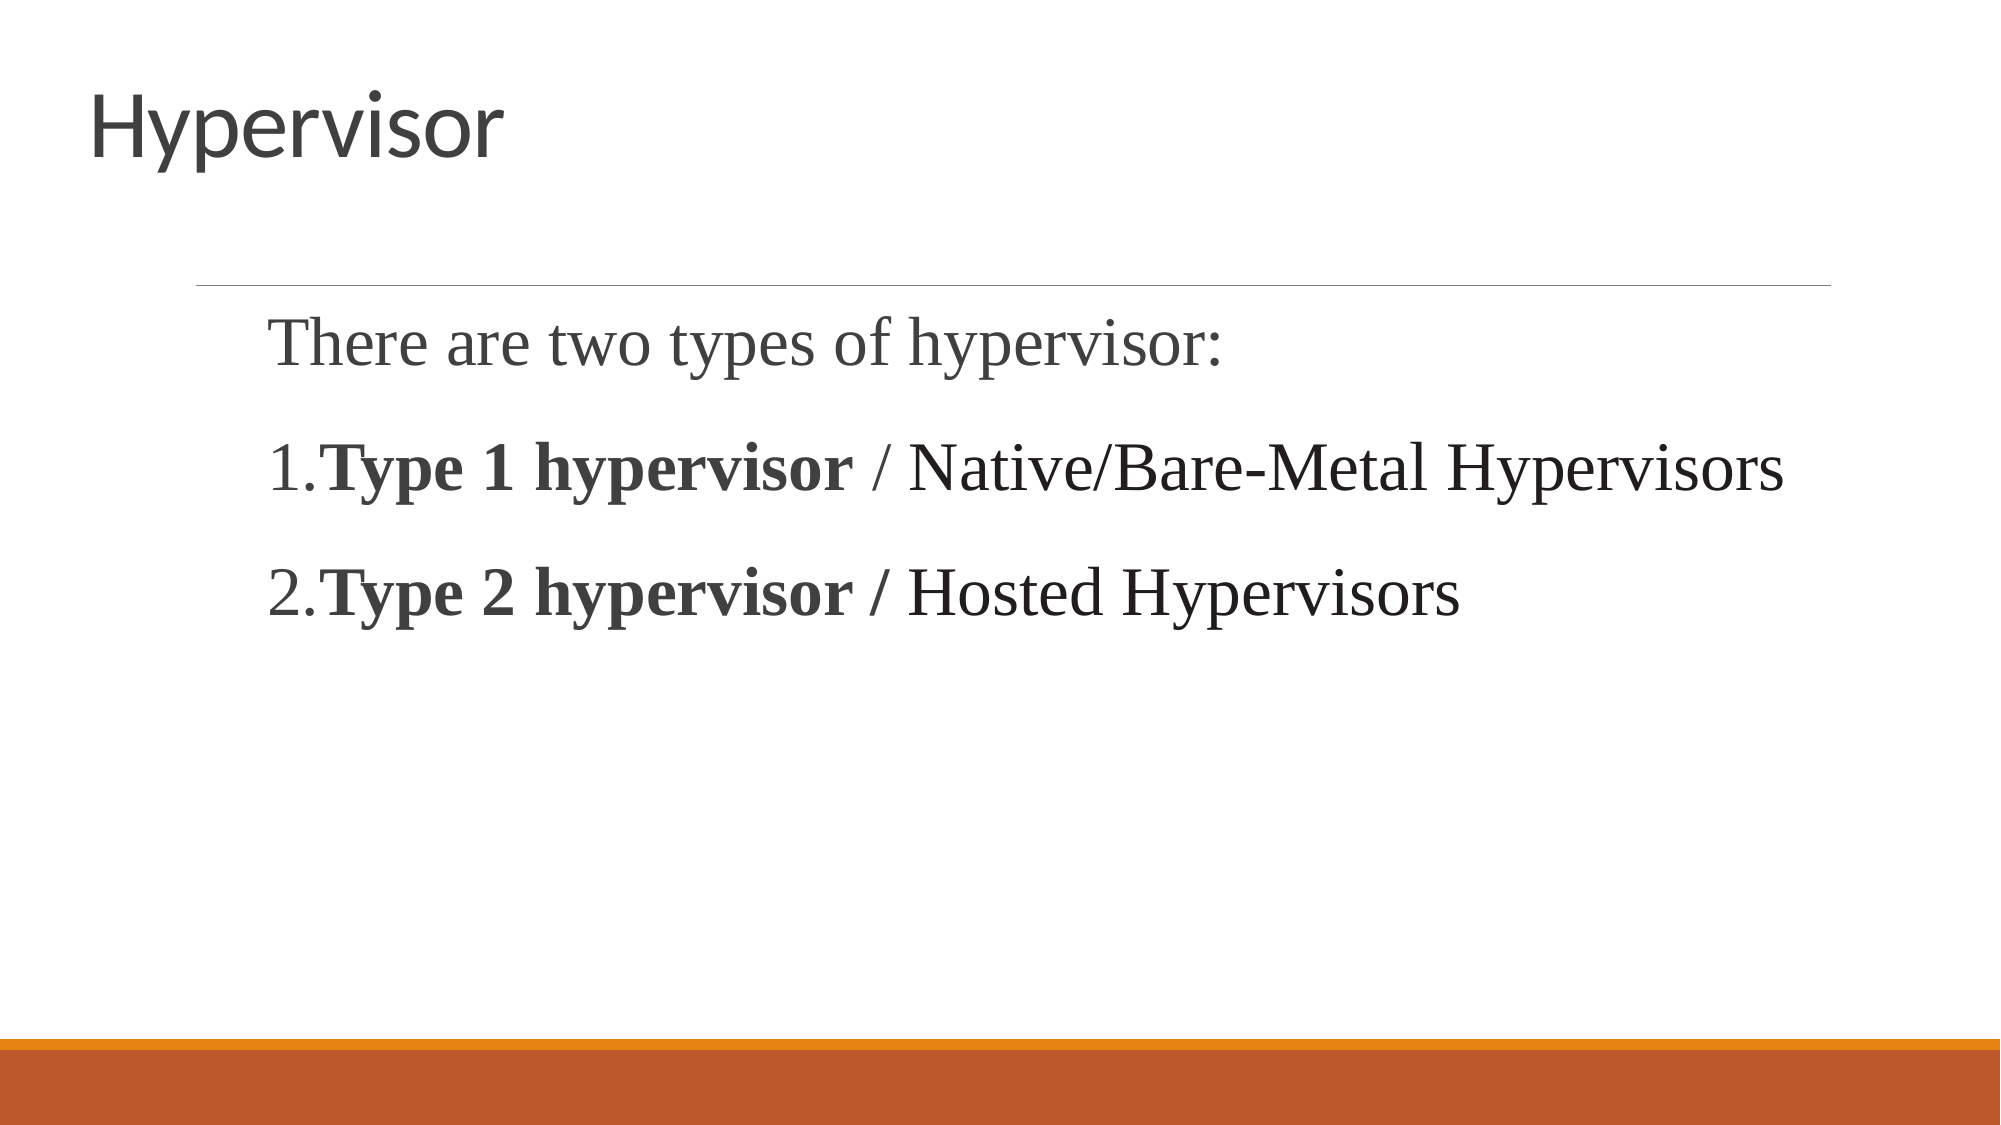

# Hypervisor
There are two types of hypervisor:
1.Type 1 hypervisor / Native/Bare-Metal Hypervisors
2.Type 2 hypervisor / Hosted Hypervisors